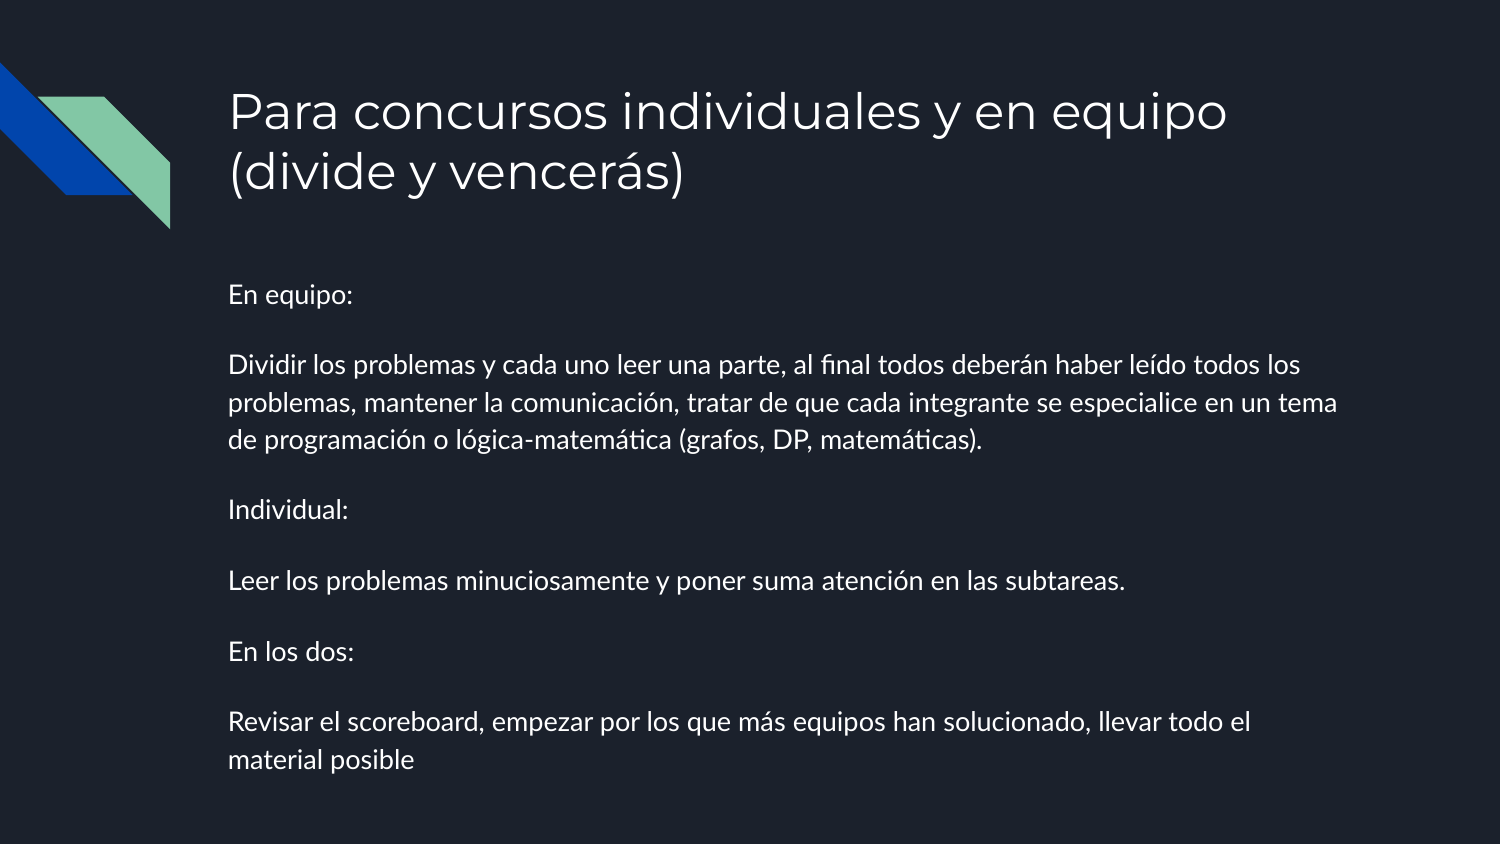

# Para concursos individuales y en equipo (divide y vencerás)
En equipo:
Dividir los problemas y cada uno leer una parte, al final todos deberán haber leído todos los problemas, mantener la comunicación, tratar de que cada integrante se especialice en un tema de programación o lógica-matemática (grafos, DP, matemáticas).
Individual:
Leer los problemas minuciosamente y poner suma atención en las subtareas.
En los dos:
Revisar el scoreboard, empezar por los que más equipos han solucionado, llevar todo el material posible